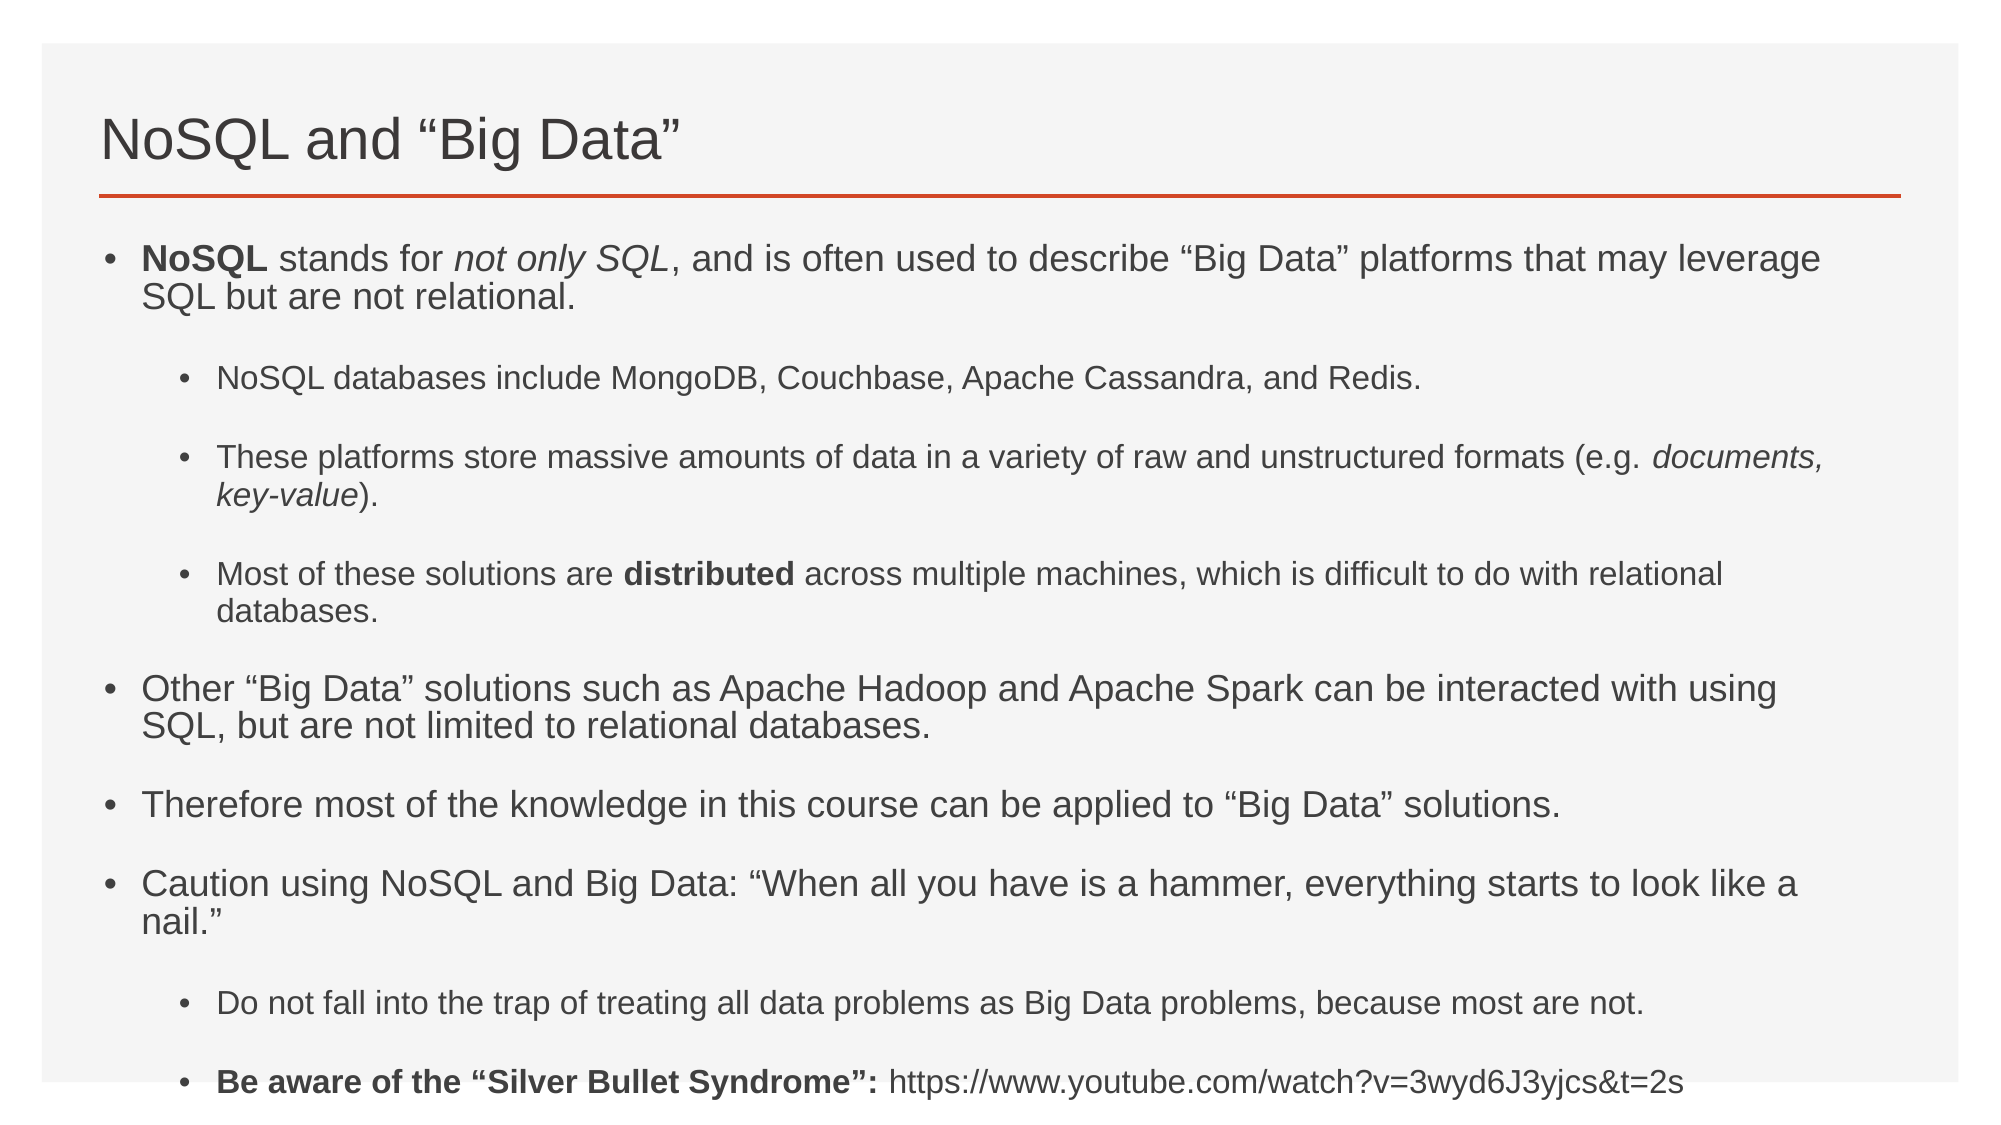

# NoSQL and “Big Data”
NoSQL stands for not only SQL, and is often used to describe “Big Data” platforms that may leverage SQL but are not relational.
NoSQL databases include MongoDB, Couchbase, Apache Cassandra, and Redis.
These platforms store massive amounts of data in a variety of raw and unstructured formats (e.g. documents, key-value).
Most of these solutions are distributed across multiple machines, which is difficult to do with relational databases.
Other “Big Data” solutions such as Apache Hadoop and Apache Spark can be interacted with using SQL, but are not limited to relational databases.
Therefore most of the knowledge in this course can be applied to “Big Data” solutions.
Caution using NoSQL and Big Data: “When all you have is a hammer, everything starts to look like a nail.”
Do not fall into the trap of treating all data problems as Big Data problems, because most are not.
Be aware of the “Silver Bullet Syndrome”: https://www.youtube.com/watch?v=3wyd6J3yjcs&t=2s